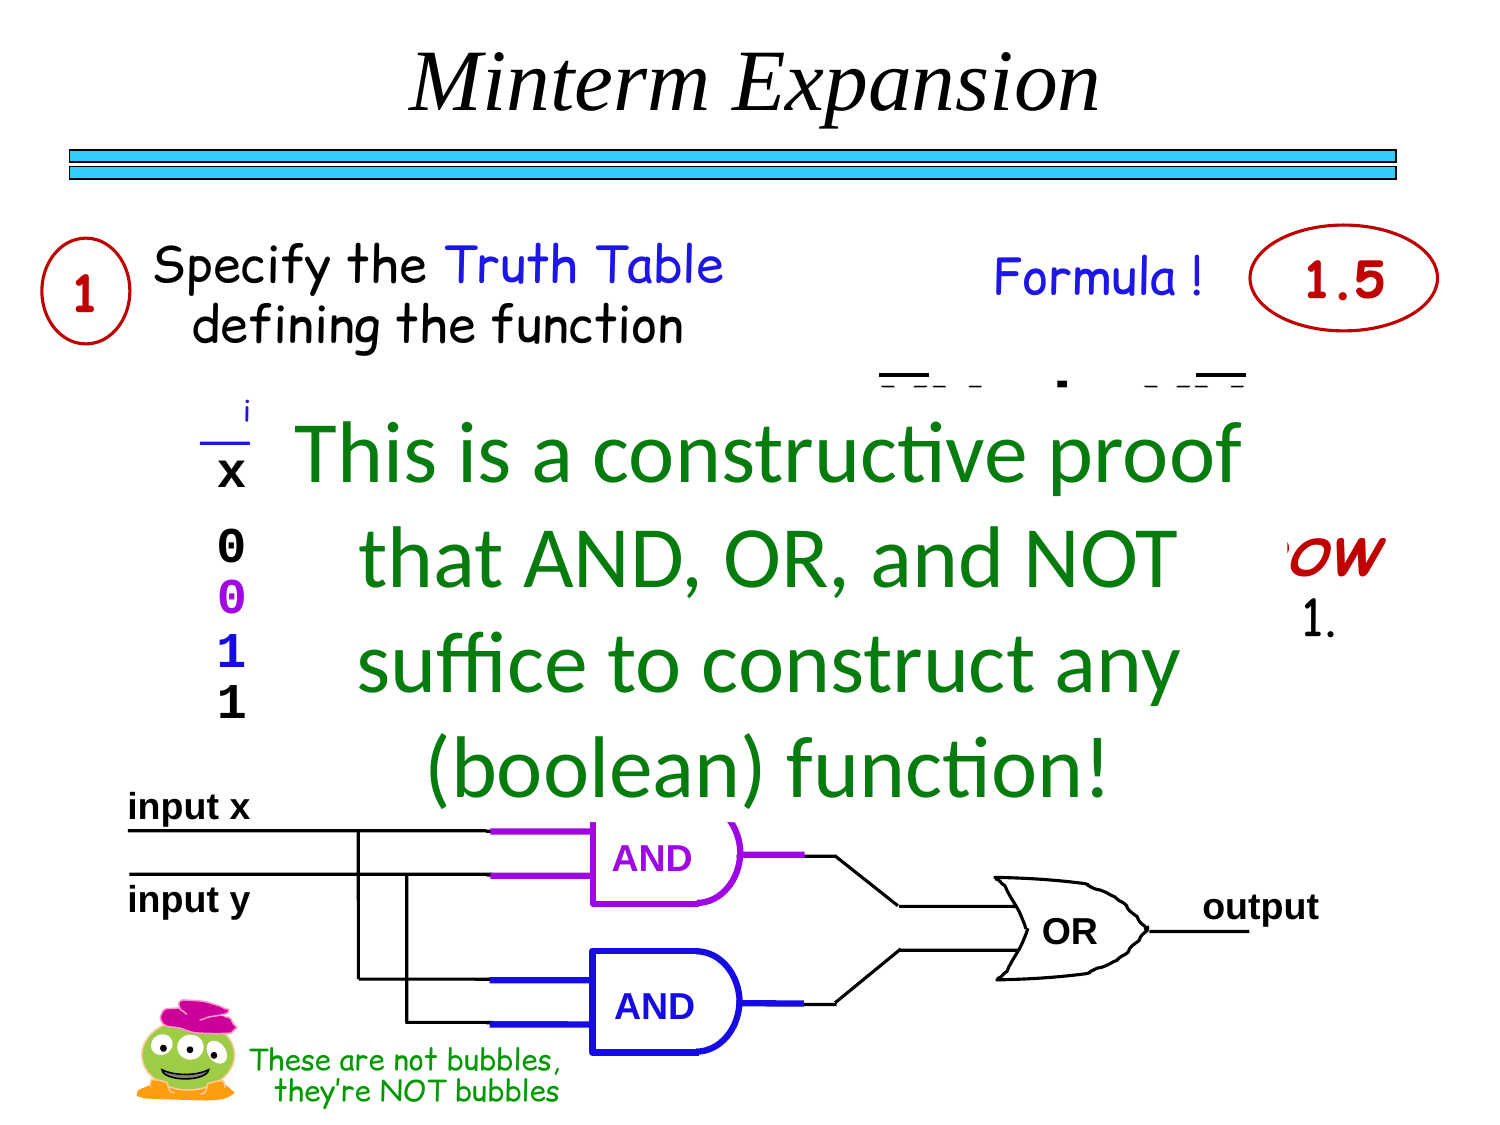

Minterm Expansion

Specify the Truth Table defining the function
1.5
Formula !
1
xy + xy
input
output
This is a constructive proof that AND, OR, and NOT suffice to construct any (boolean) function!
x
y
XOR(x,y)

0
0
0
SELECT EACH ROW whose output is 1.
2
0
1
1
1
0
1
then combine…
1
1
0
input x

AND

input y

output

OR

AND

These are not bubbles, they’re NOT bubbles